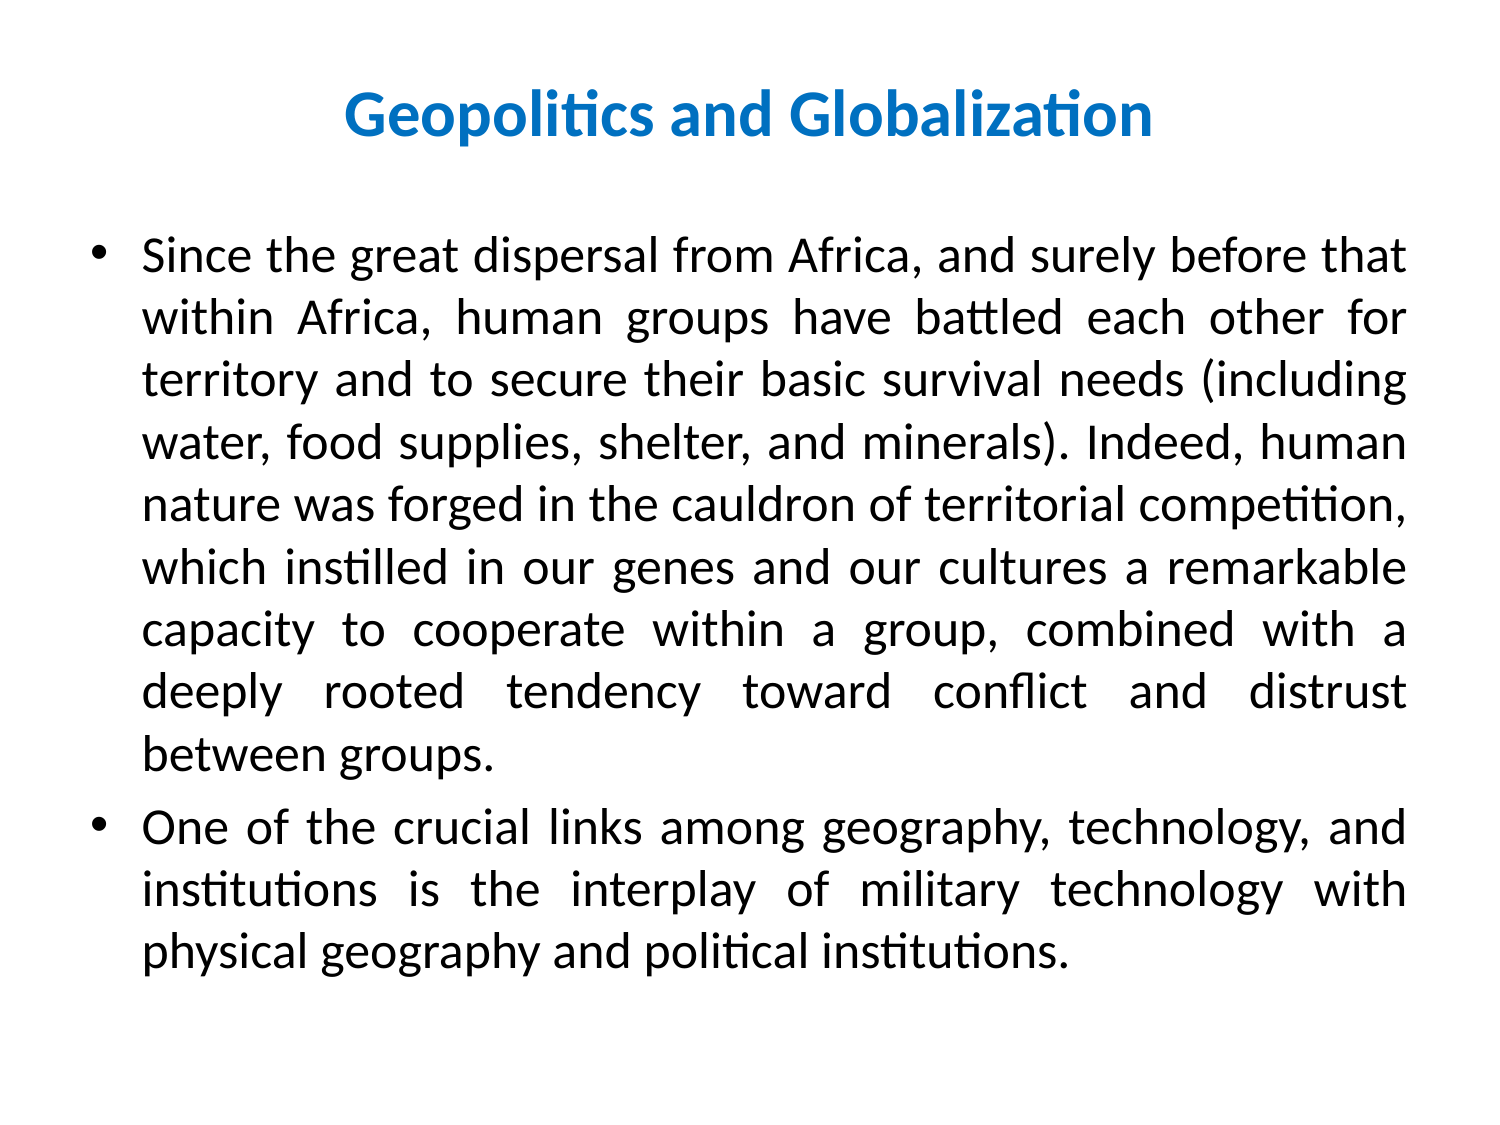

# Geopolitics and Globalization
Since the great dispersal from Africa, and surely before that within Africa, human groups have battled each other for territory and to secure their basic survival needs (including water, food supplies, shelter, and minerals). Indeed, human nature was forged in the cauldron of territorial competition, which instilled in our genes and our cultures a remarkable capacity to cooperate within a group, combined with a deeply rooted tendency toward conflict and distrust between groups.
One of the crucial links among geography, technology, and institutions is the interplay of military technology with physical geography and political institutions.